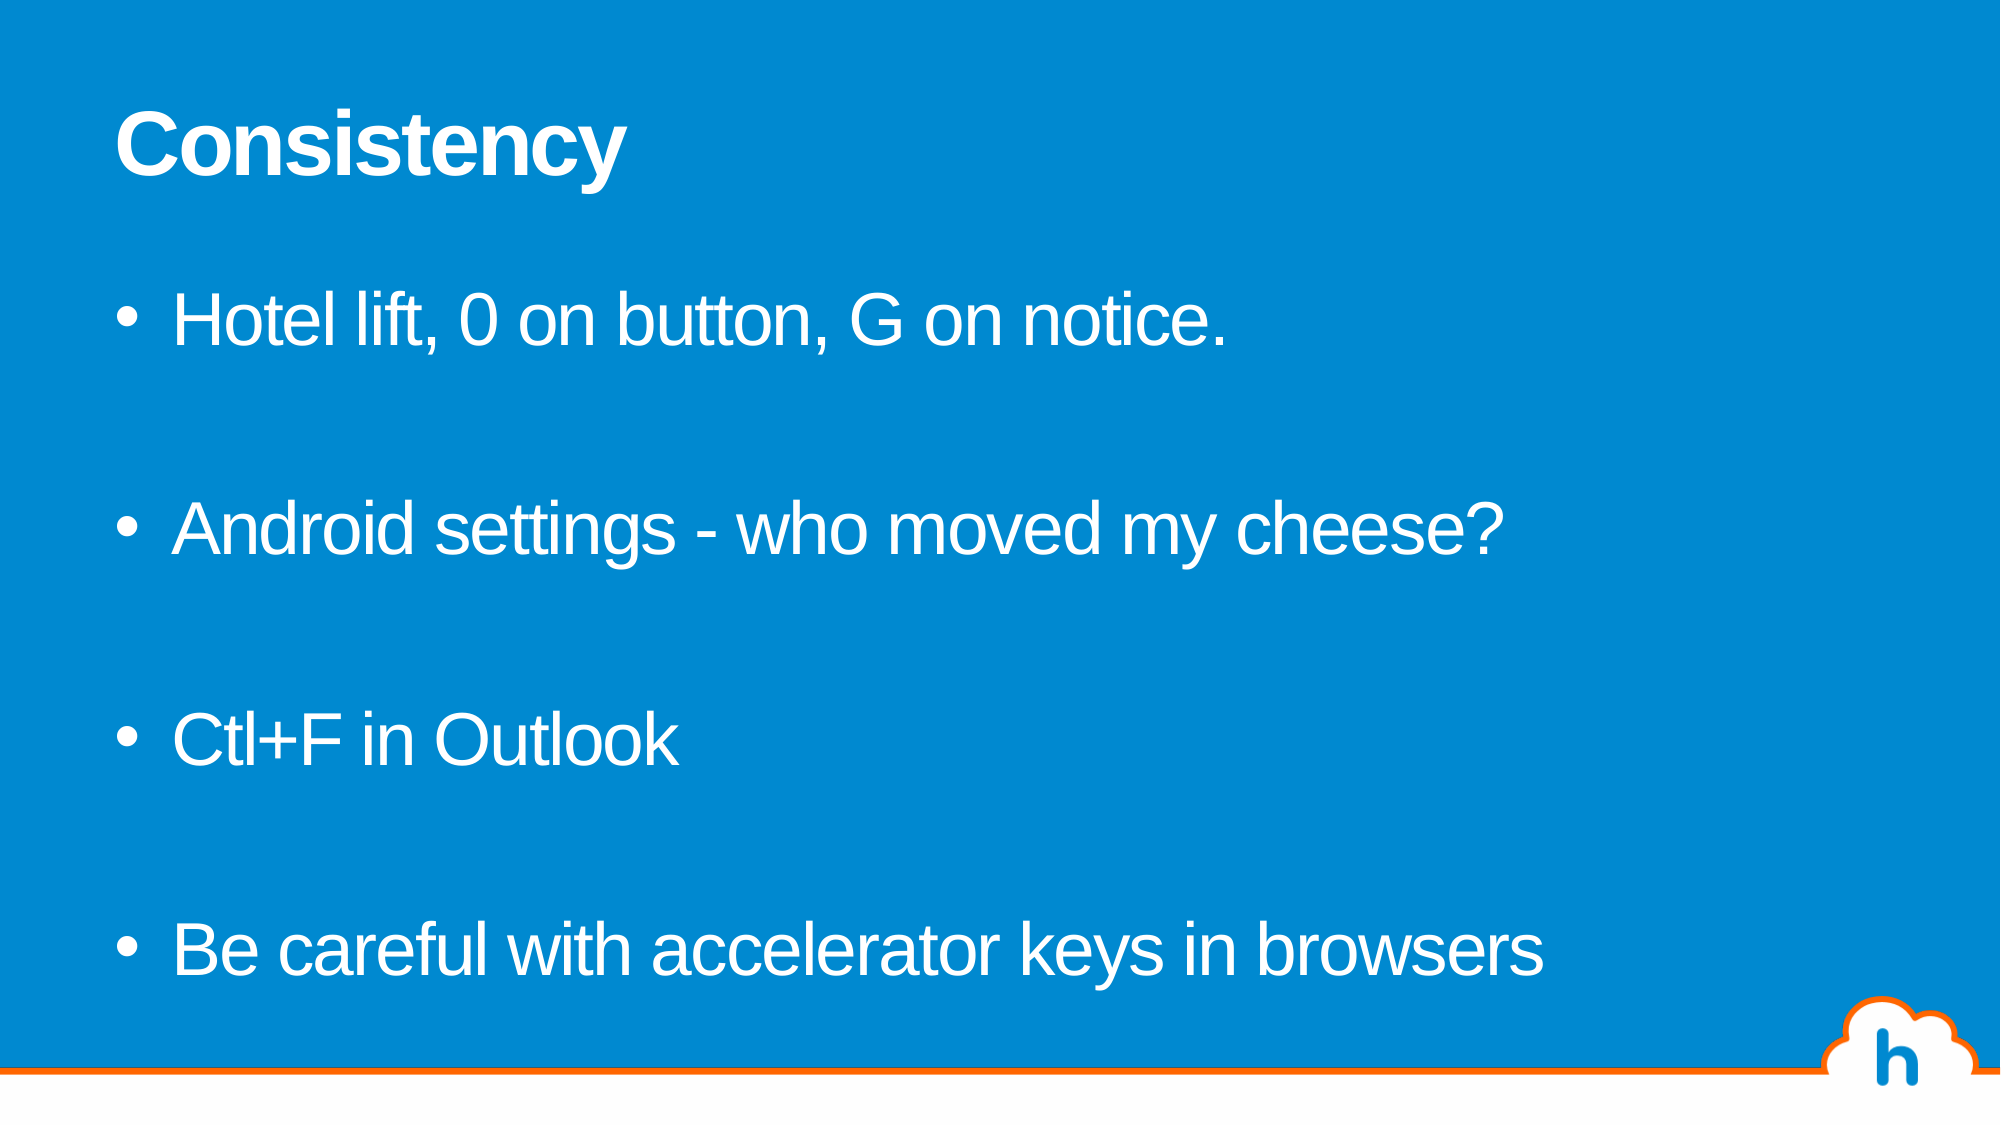

# Consistency
Hotel lift, 0 on button, G on notice.

Android settings - who moved my cheese?

Ctl+F in Outlook

Be careful with accelerator keys in browsers